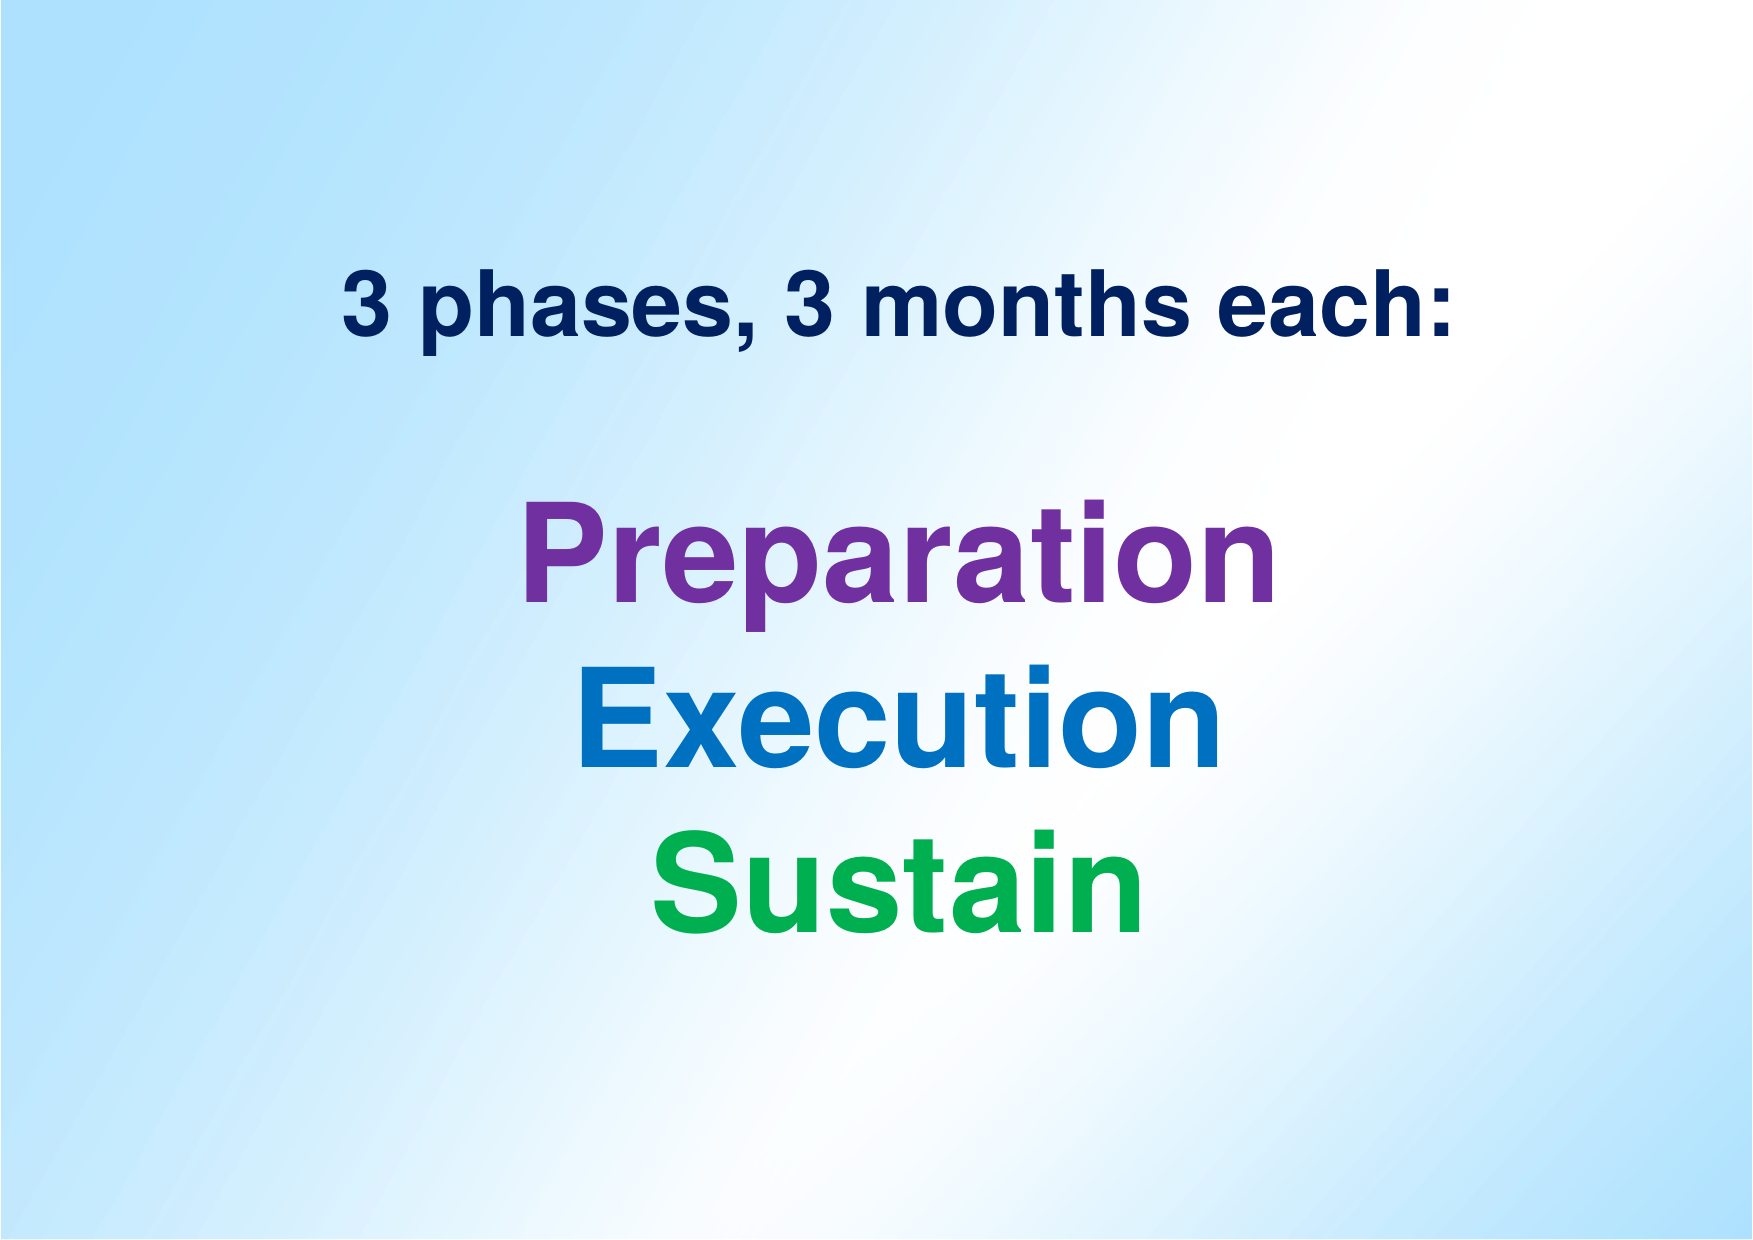

3 phases, 3 months each:

Preparation
Execution
Sustain